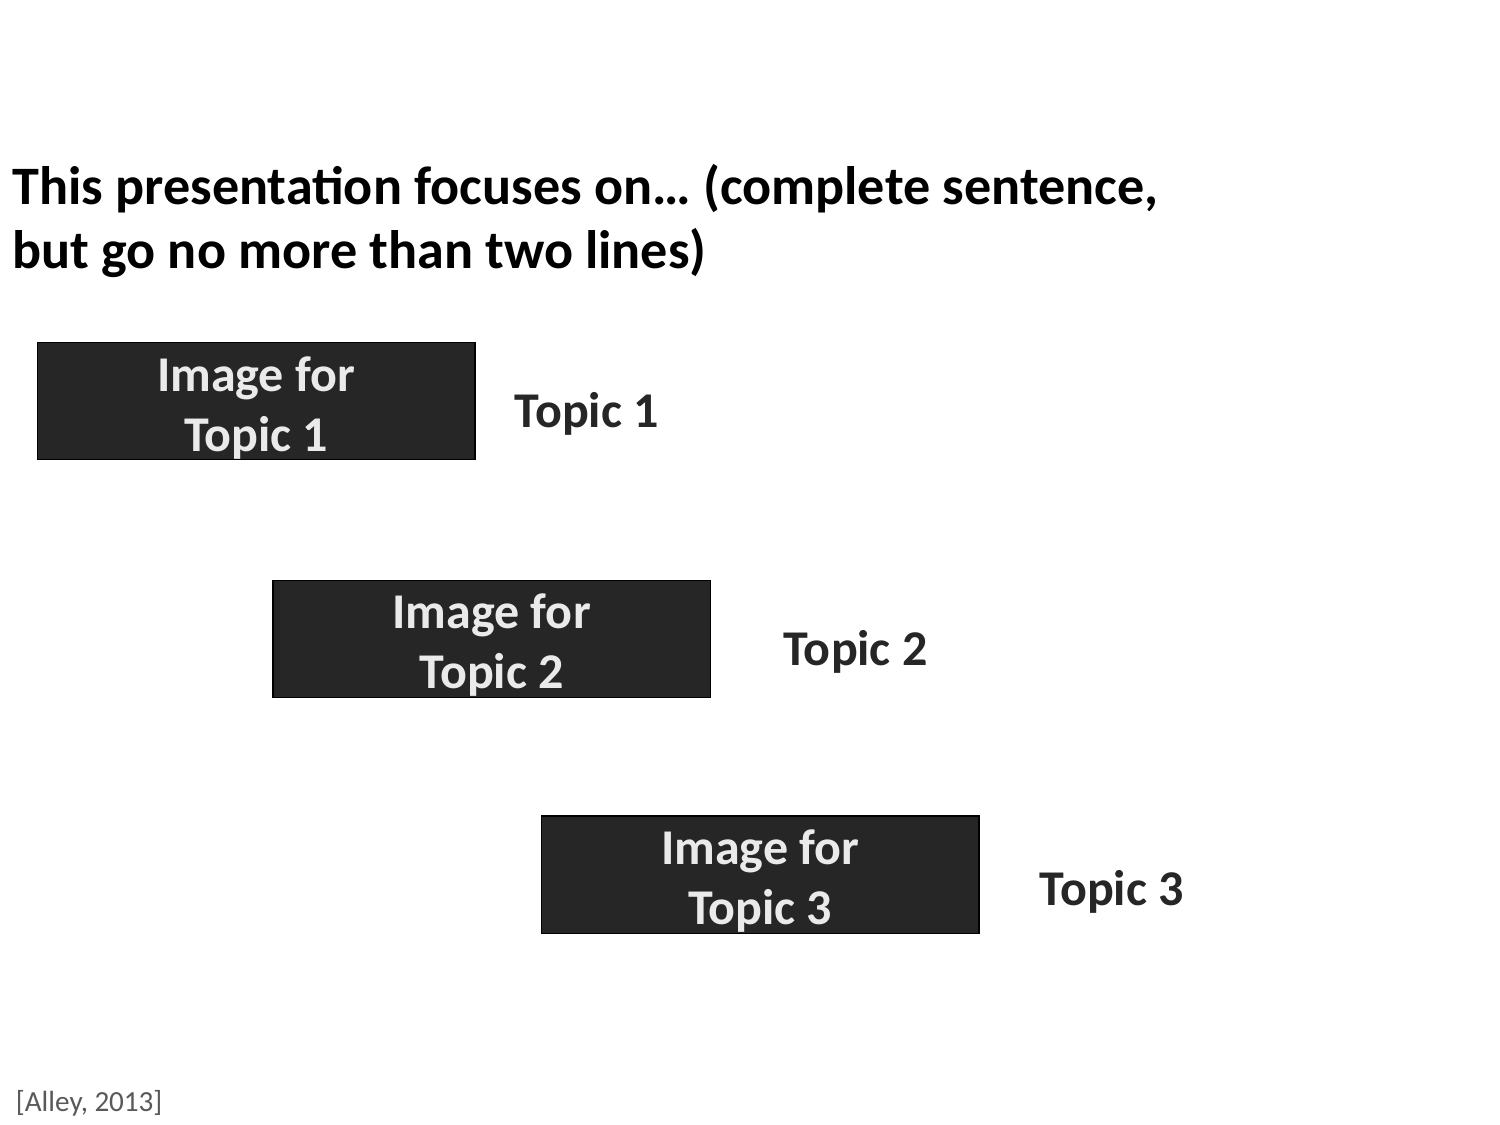

This presentation focuses on… (complete sentence,
but go no more than two lines)
Image for
Topic 1
Topic 1
Image for
Topic 2
Topic 2
Image for
Topic 3
Topic 3